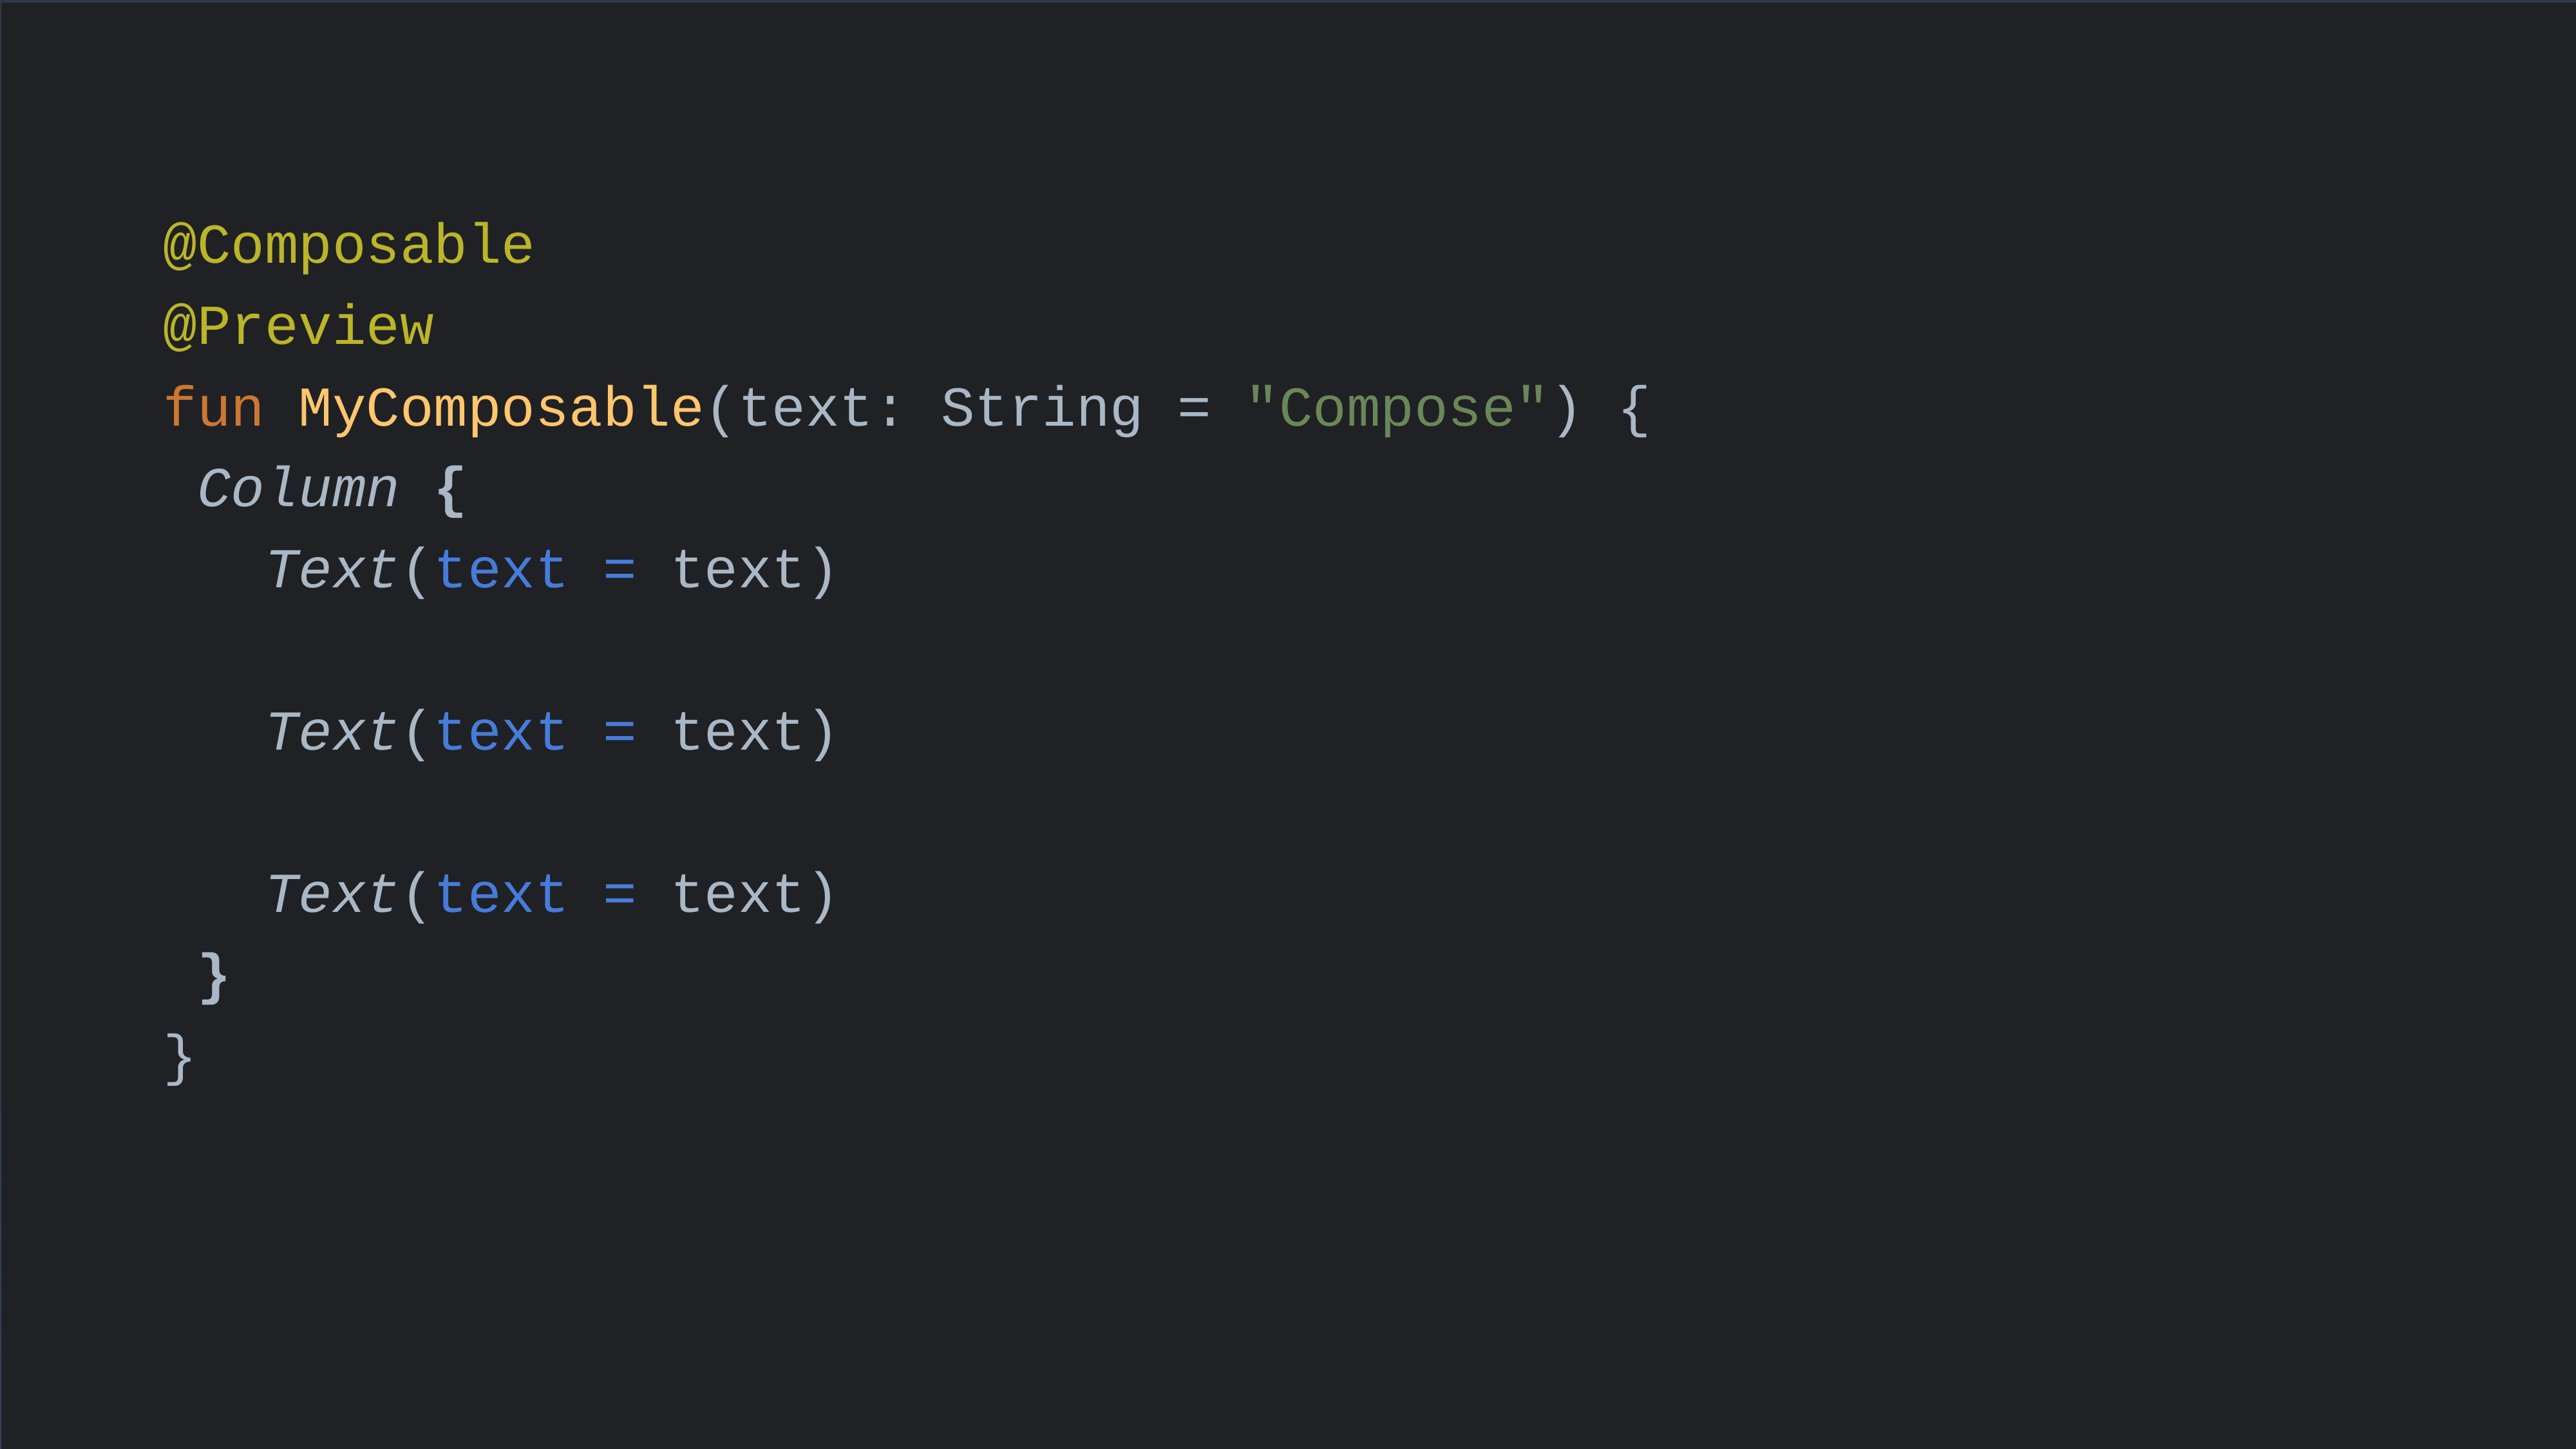

@Composable
@Preview
fun MyComposable(text: String = "Compose") {
 Column {
   Text(text = text)

   Text(text = text)

   Text(text = text)
 }
}